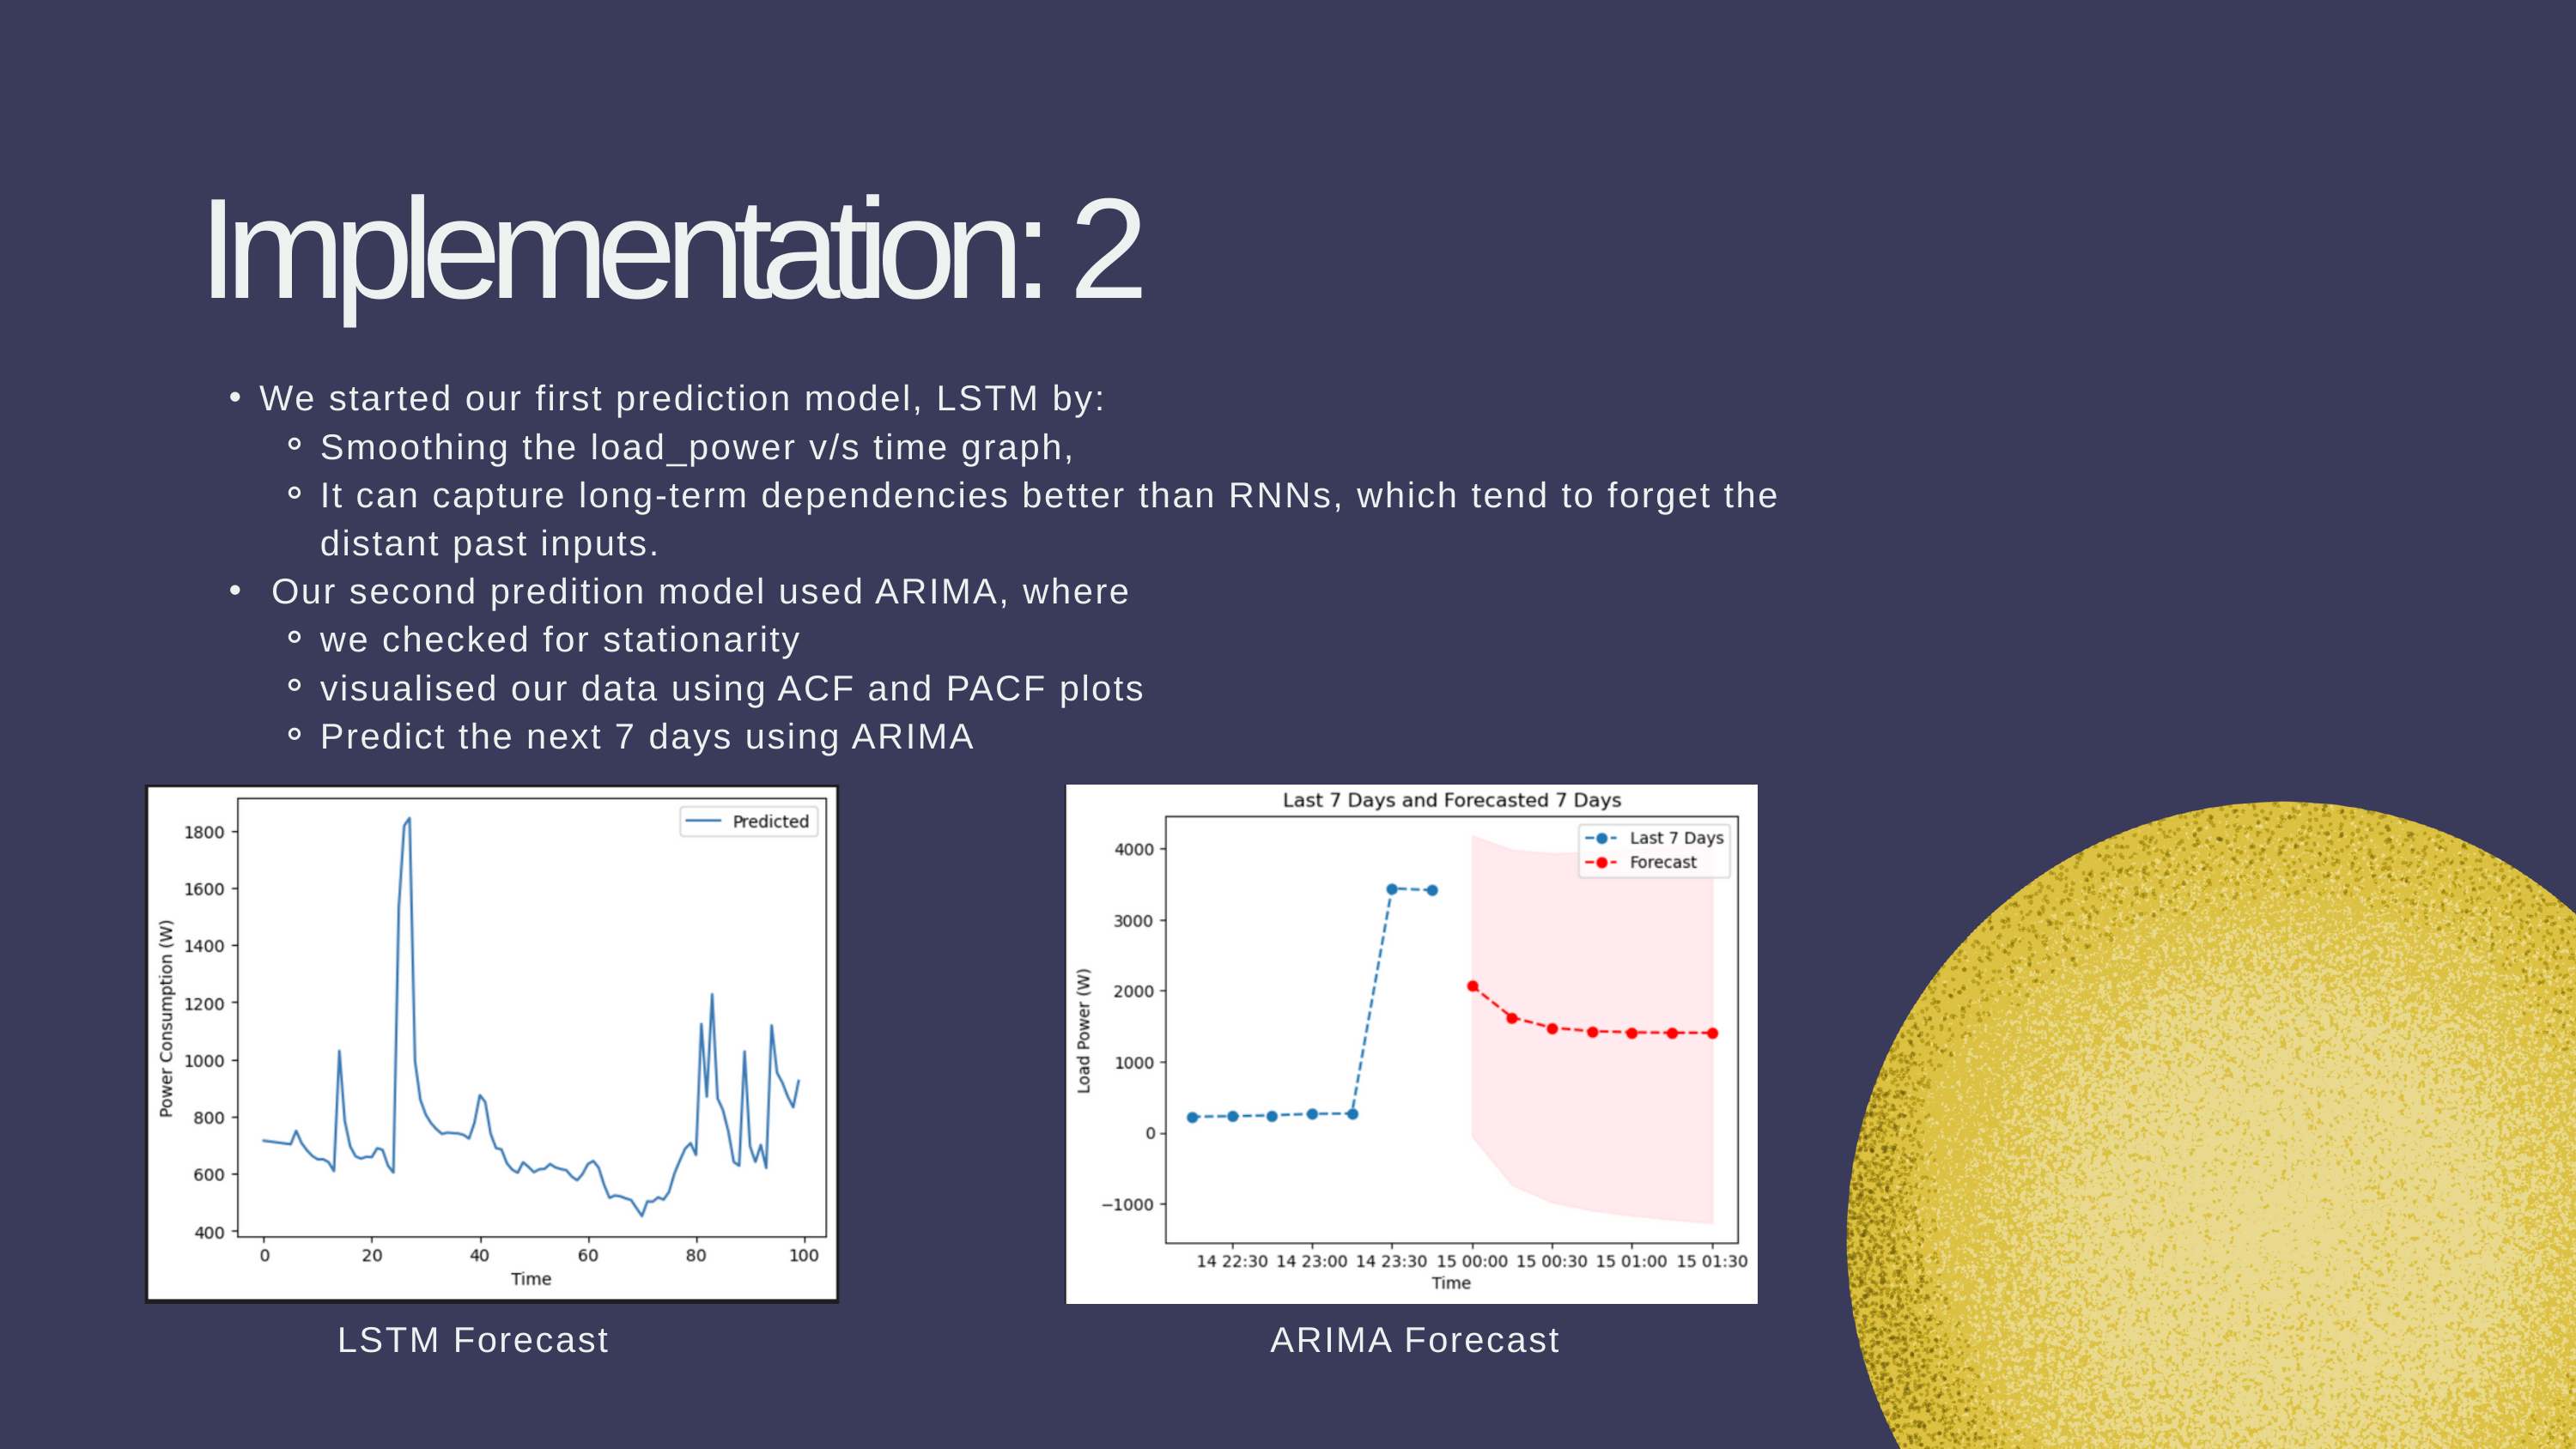

Implementation: 2
We started our first prediction model, LSTM by:
Smoothing the load_power v/s time graph,
It can capture long-term dependencies better than RNNs, which tend to forget the distant past inputs.
 Our second predition model used ARIMA, where
we checked for stationarity
visualised our data using ACF and PACF plots
Predict the next 7 days using ARIMA

LSTM Forecast
ARIMA Forecast